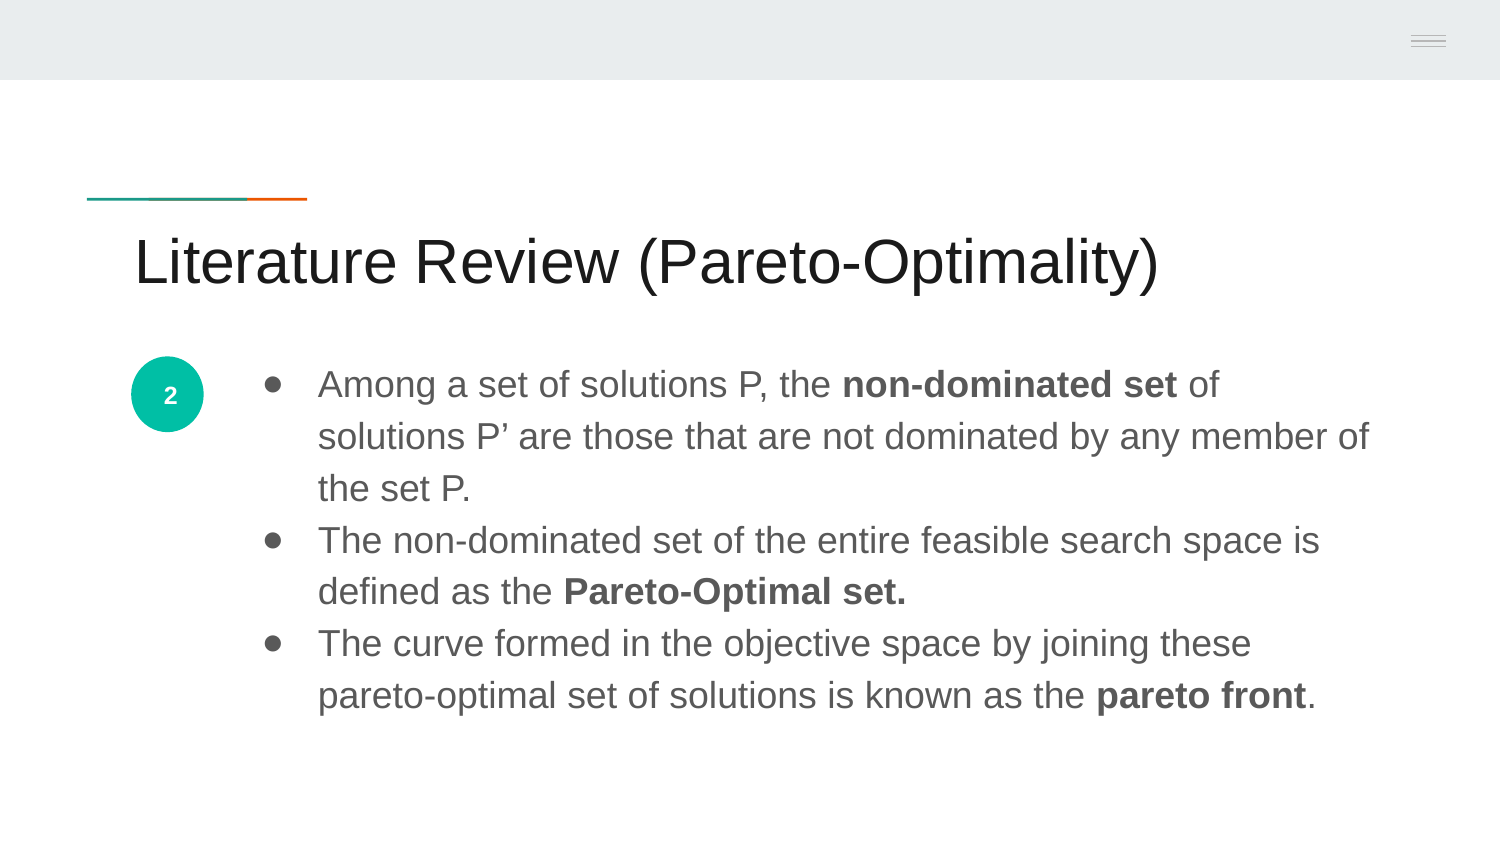

# Literature Review (Pareto-Optimality)
Among a set of solutions P, the non-dominated set of solutions P’ are those that are not dominated by any member of the set P.
The non-dominated set of the entire feasible search space is defined as the Pareto-Optimal set.
The curve formed in the objective space by joining these pareto-optimal set of solutions is known as the pareto front.
 2